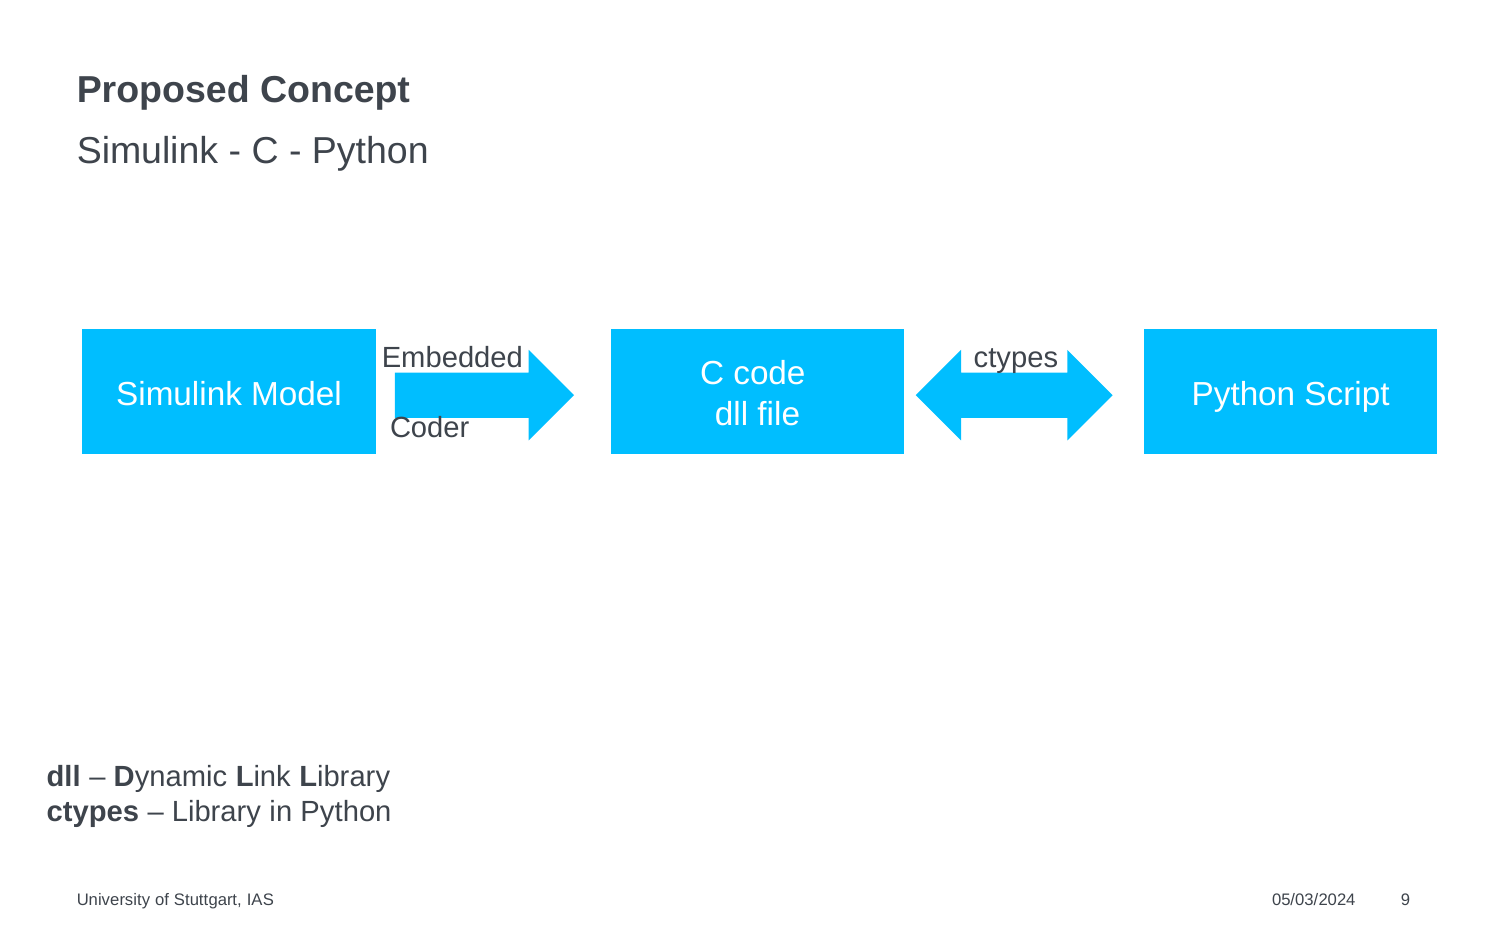

# Proposed Concept
Simulink - C - Python
C code
dll file
Simulink Model
Python Script
Embedded
 Coder
ctypes

dll – Dynamic Link Library
ctypes – Library in Python
University of Stuttgart, IAS
05/03/2024
9